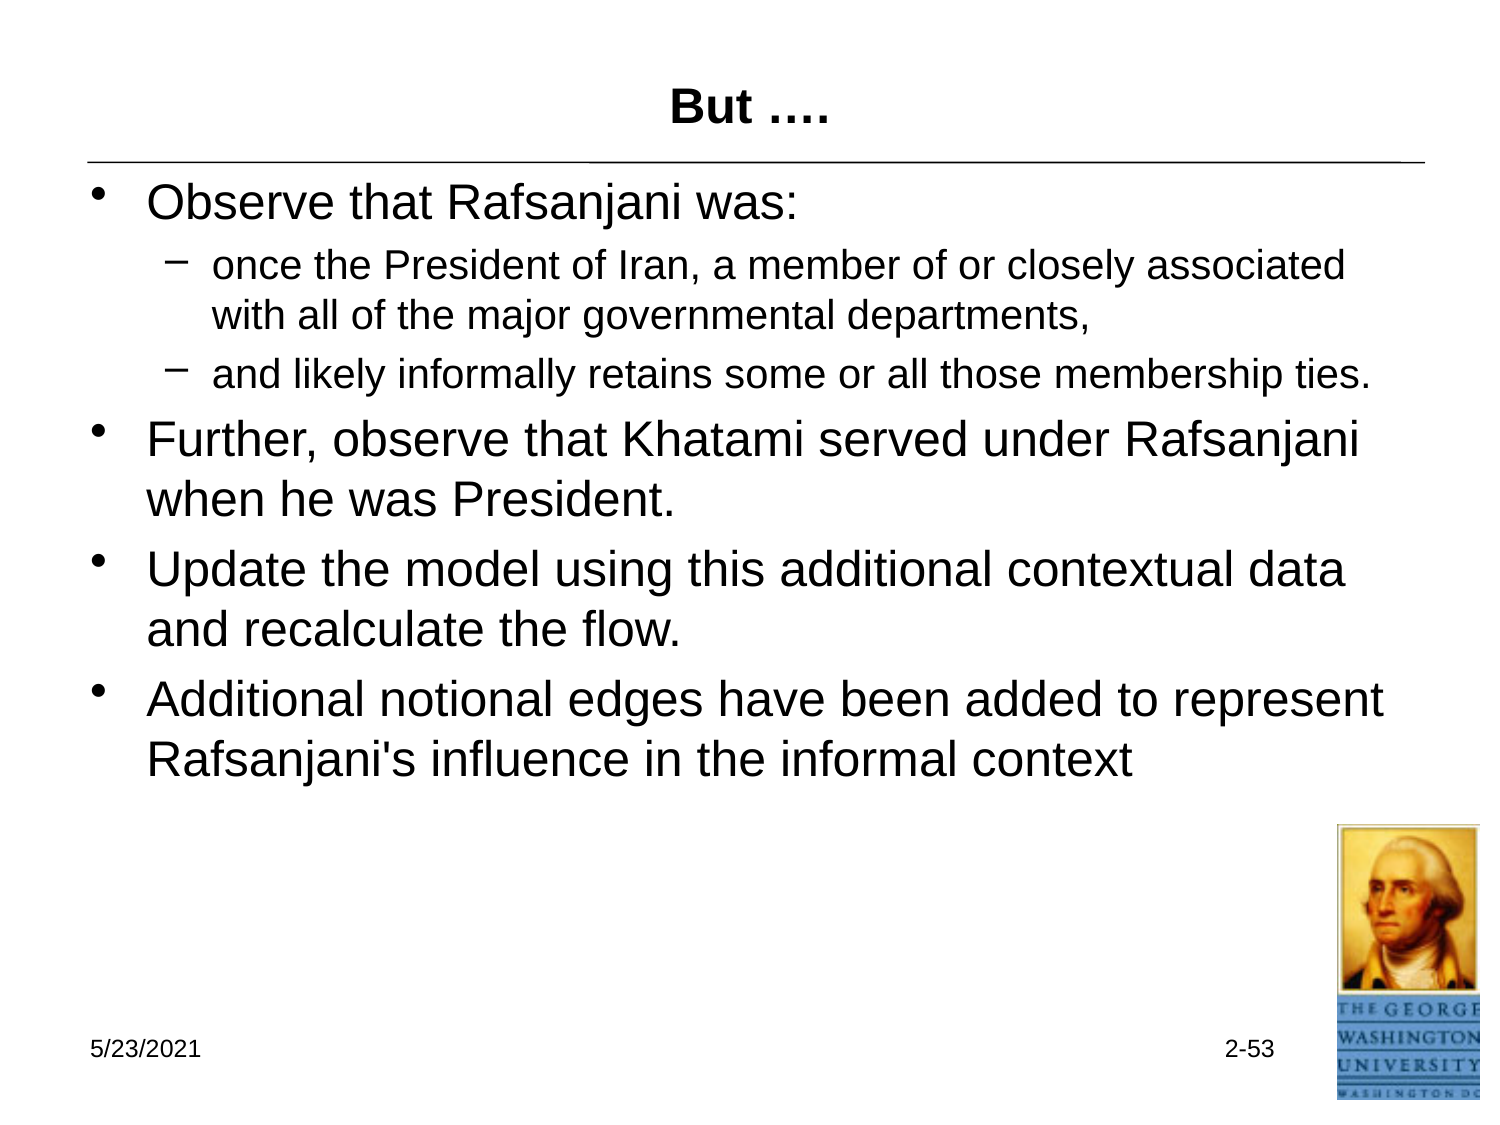

# But ….
Observe that Rafsanjani was:
once the President of Iran, a member of or closely associated with all of the major governmental departments,
and likely informally retains some or all those membership ties.
Further, observe that Khatami served under Rafsanjani when he was President.
Update the model using this additional contextual data and recalculate the flow.
Additional notional edges have been added to represent Rafsanjani's influence in the informal context
5/23/2021
2-53